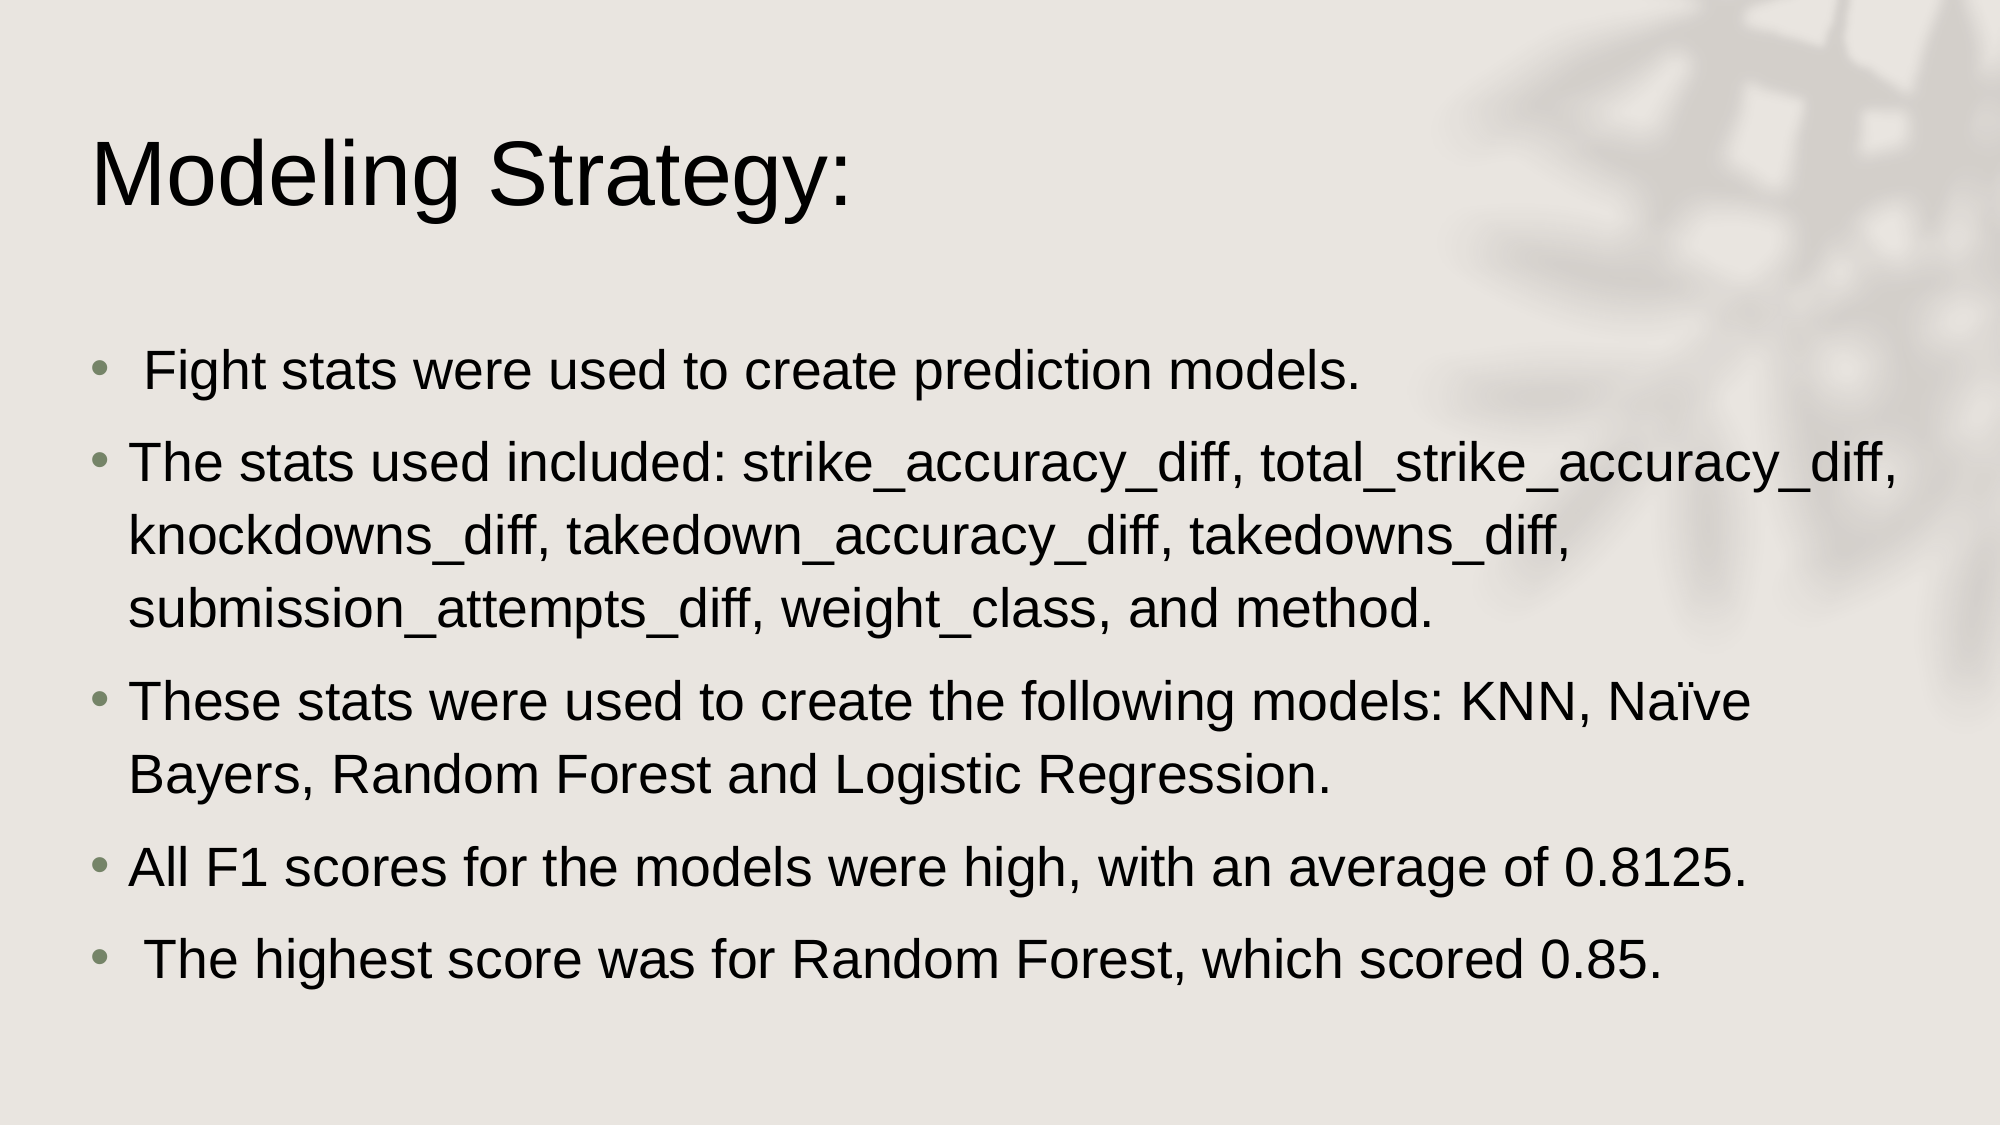

# Modeling Strategy:
 Fight stats were used to create prediction models.
The stats used included: strike_accuracy_diff, total_strike_accuracy_diff, knockdowns_diff, takedown_accuracy_diff, takedowns_diff,    submission_attempts_diff, weight_class, and method.
These stats were used to create the following models: KNN, Naïve Bayers, Random Forest and Logistic Regression.
All F1 scores for the models were high, with an average of 0.8125.
 The highest score was for Random Forest, which scored 0.85.